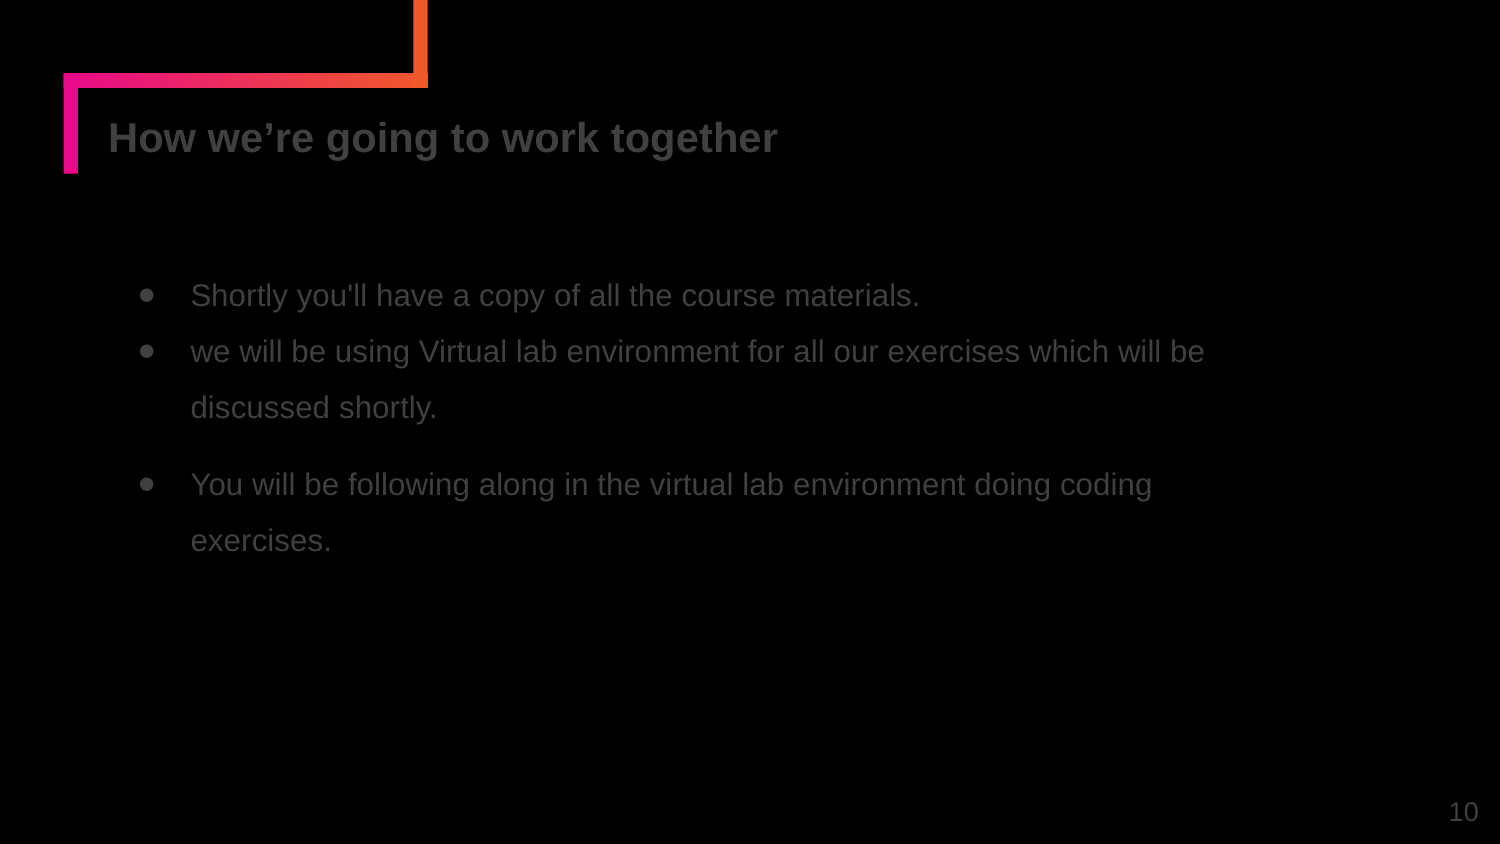

# How we’re going to work together
Shortly you'll have a copy of all the course materials.
we will be using Virtual lab environment for all our exercises which will be discussed shortly.
You will be following along in the virtual lab environment doing coding exercises.
10